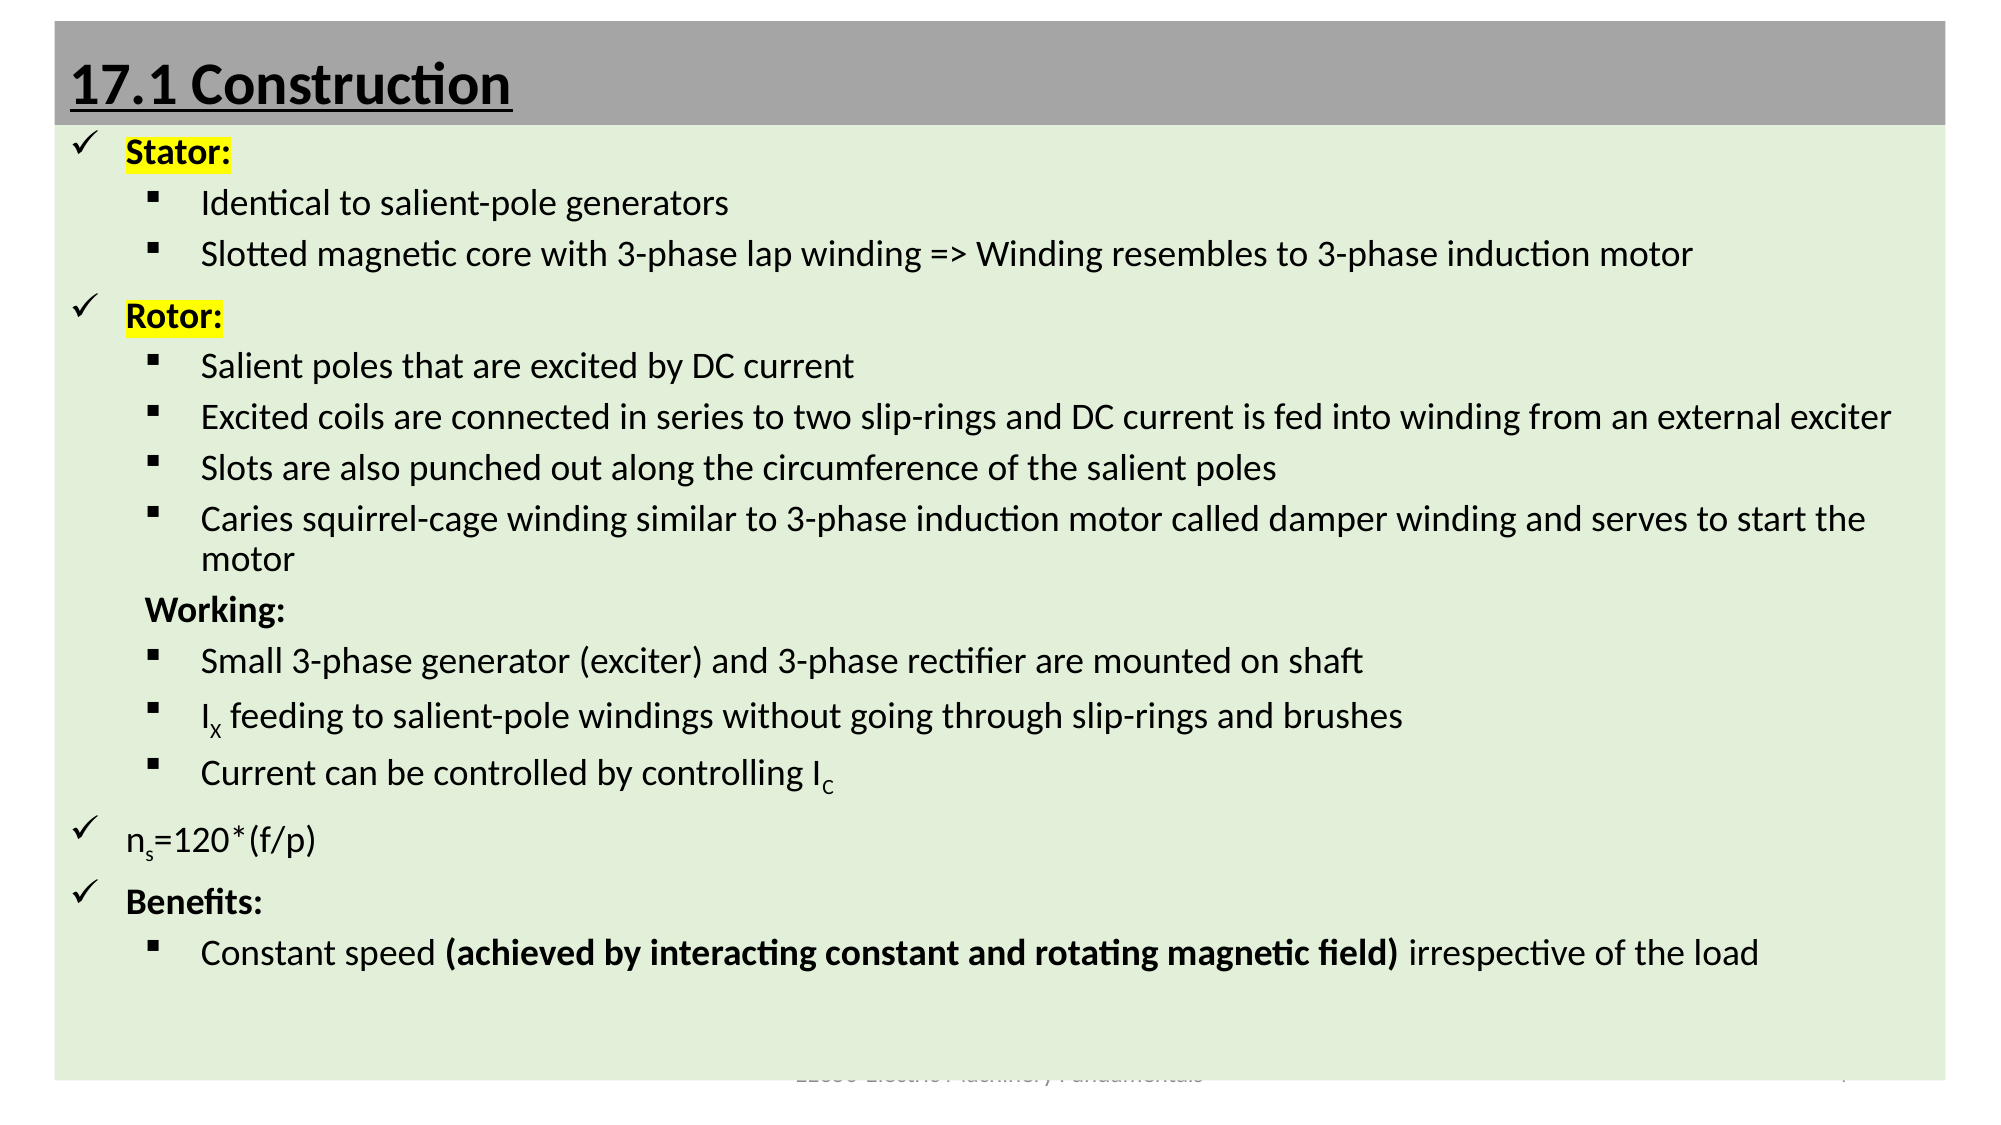

# 17.1 Construction
Stator:
Identical to salient-pole generators
Slotted magnetic core with 3-phase lap winding => Winding resembles to 3-phase induction motor
Rotor:
Salient poles that are excited by DC current
Excited coils are connected in series to two slip-rings and DC current is fed into winding from an external exciter
Slots are also punched out along the circumference of the salient poles
Caries squirrel-cage winding similar to 3-phase induction motor called damper winding and serves to start the motor
Working:
Small 3-phase generator (exciter) and 3-phase rectifier are mounted on shaft
IX feeding to salient-pole windings without going through slip-rings and brushes
Current can be controlled by controlling IC
ns=120*(f/p)
Benefits:
Constant speed (achieved by interacting constant and rotating magnetic field) irrespective of the load

EE350-Electric Machinery Fundamentals
4